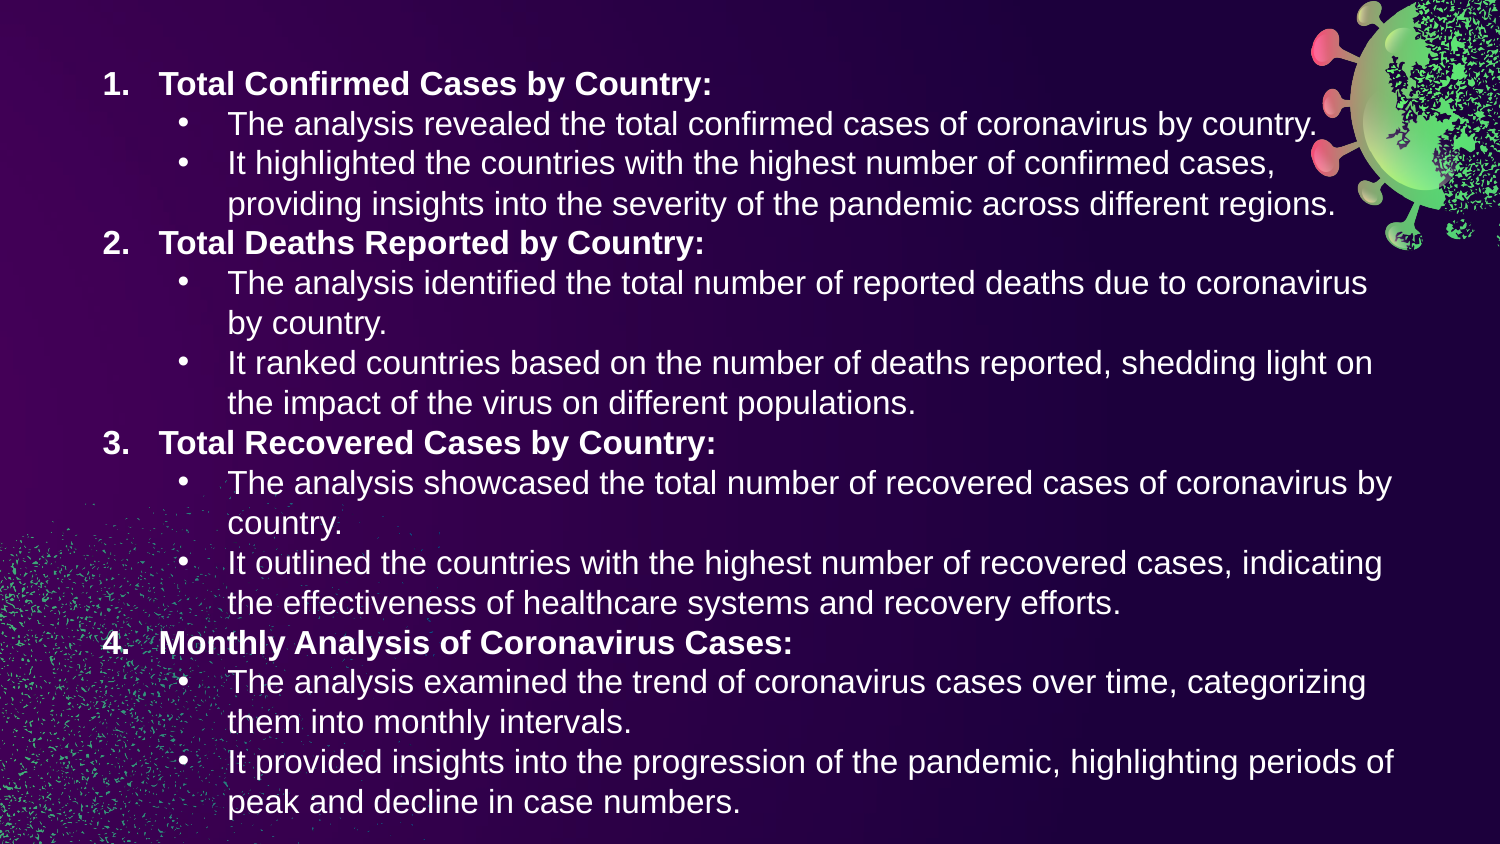

Total Confirmed Cases by Country:
The analysis revealed the total confirmed cases of coronavirus by country.
It highlighted the countries with the highest number of confirmed cases, providing insights into the severity of the pandemic across different regions.
Total Deaths Reported by Country:
The analysis identified the total number of reported deaths due to coronavirus by country.
It ranked countries based on the number of deaths reported, shedding light on the impact of the virus on different populations.
Total Recovered Cases by Country:
The analysis showcased the total number of recovered cases of coronavirus by country.
It outlined the countries with the highest number of recovered cases, indicating the effectiveness of healthcare systems and recovery efforts.
Monthly Analysis of Coronavirus Cases:
The analysis examined the trend of coronavirus cases over time, categorizing them into monthly intervals.
It provided insights into the progression of the pandemic, highlighting periods of peak and decline in case numbers.